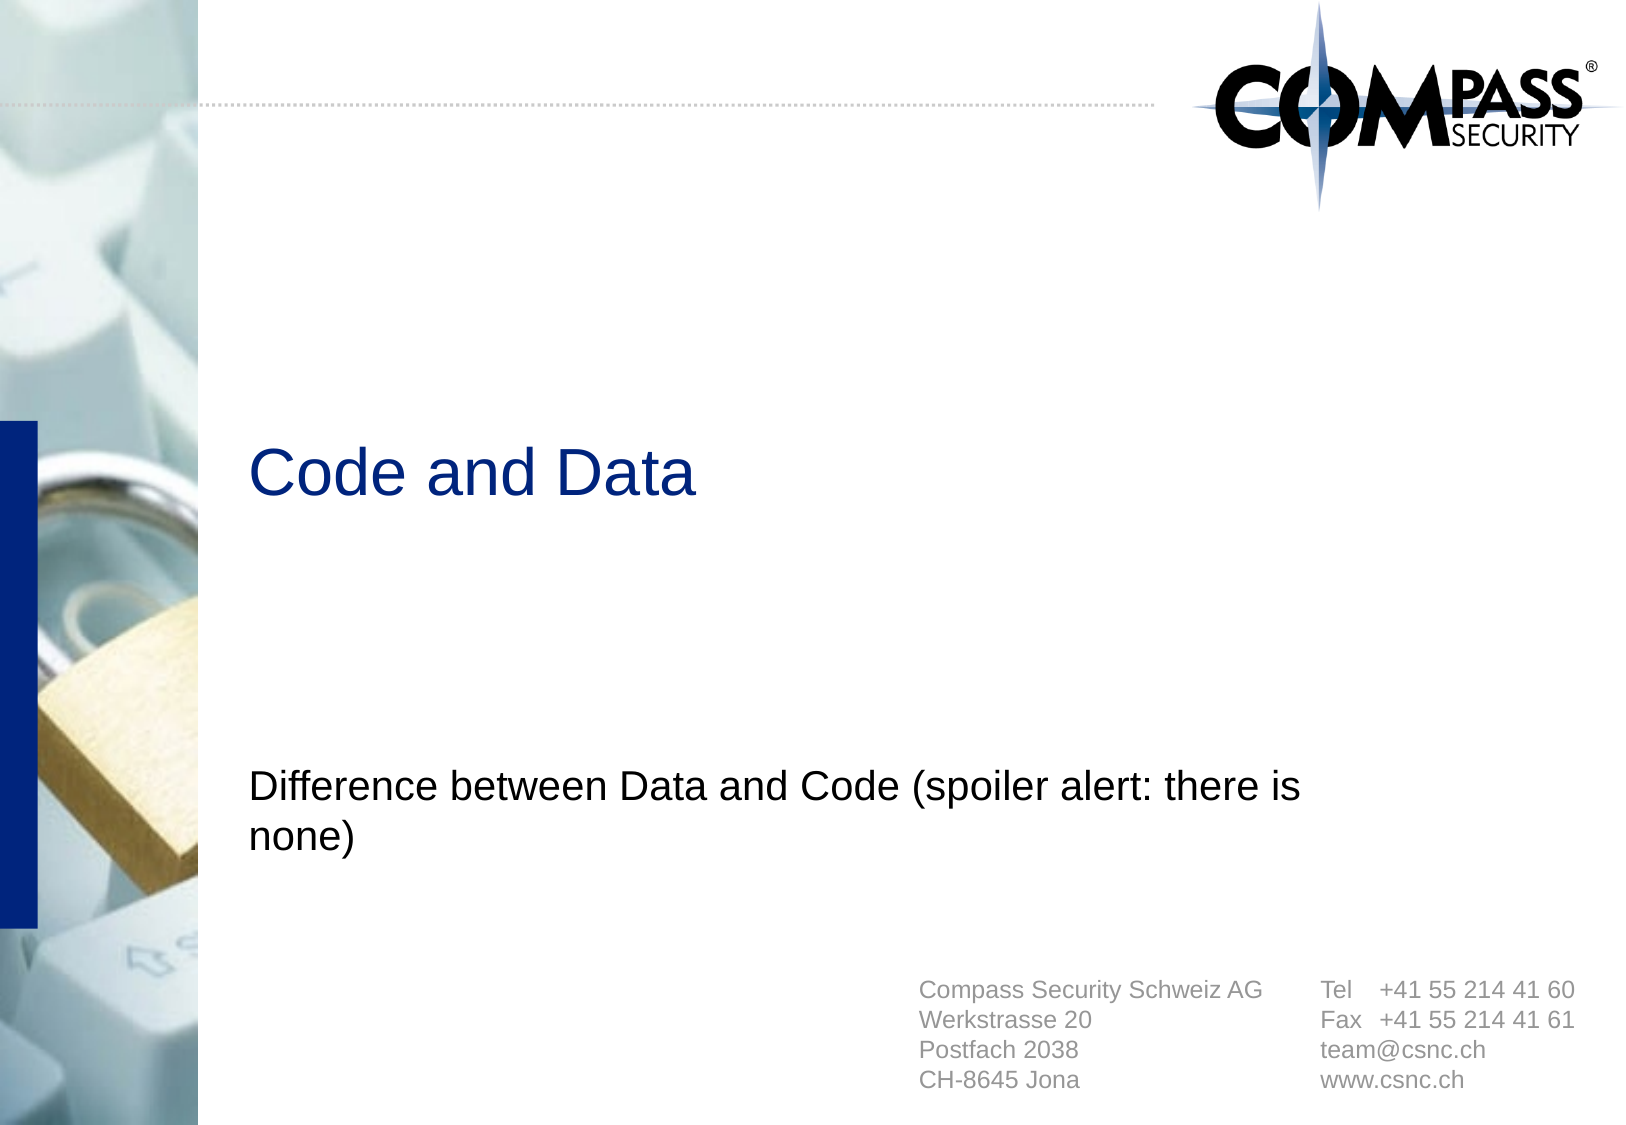

# Code and Data
Difference between Data and Code (spoiler alert: there is none)